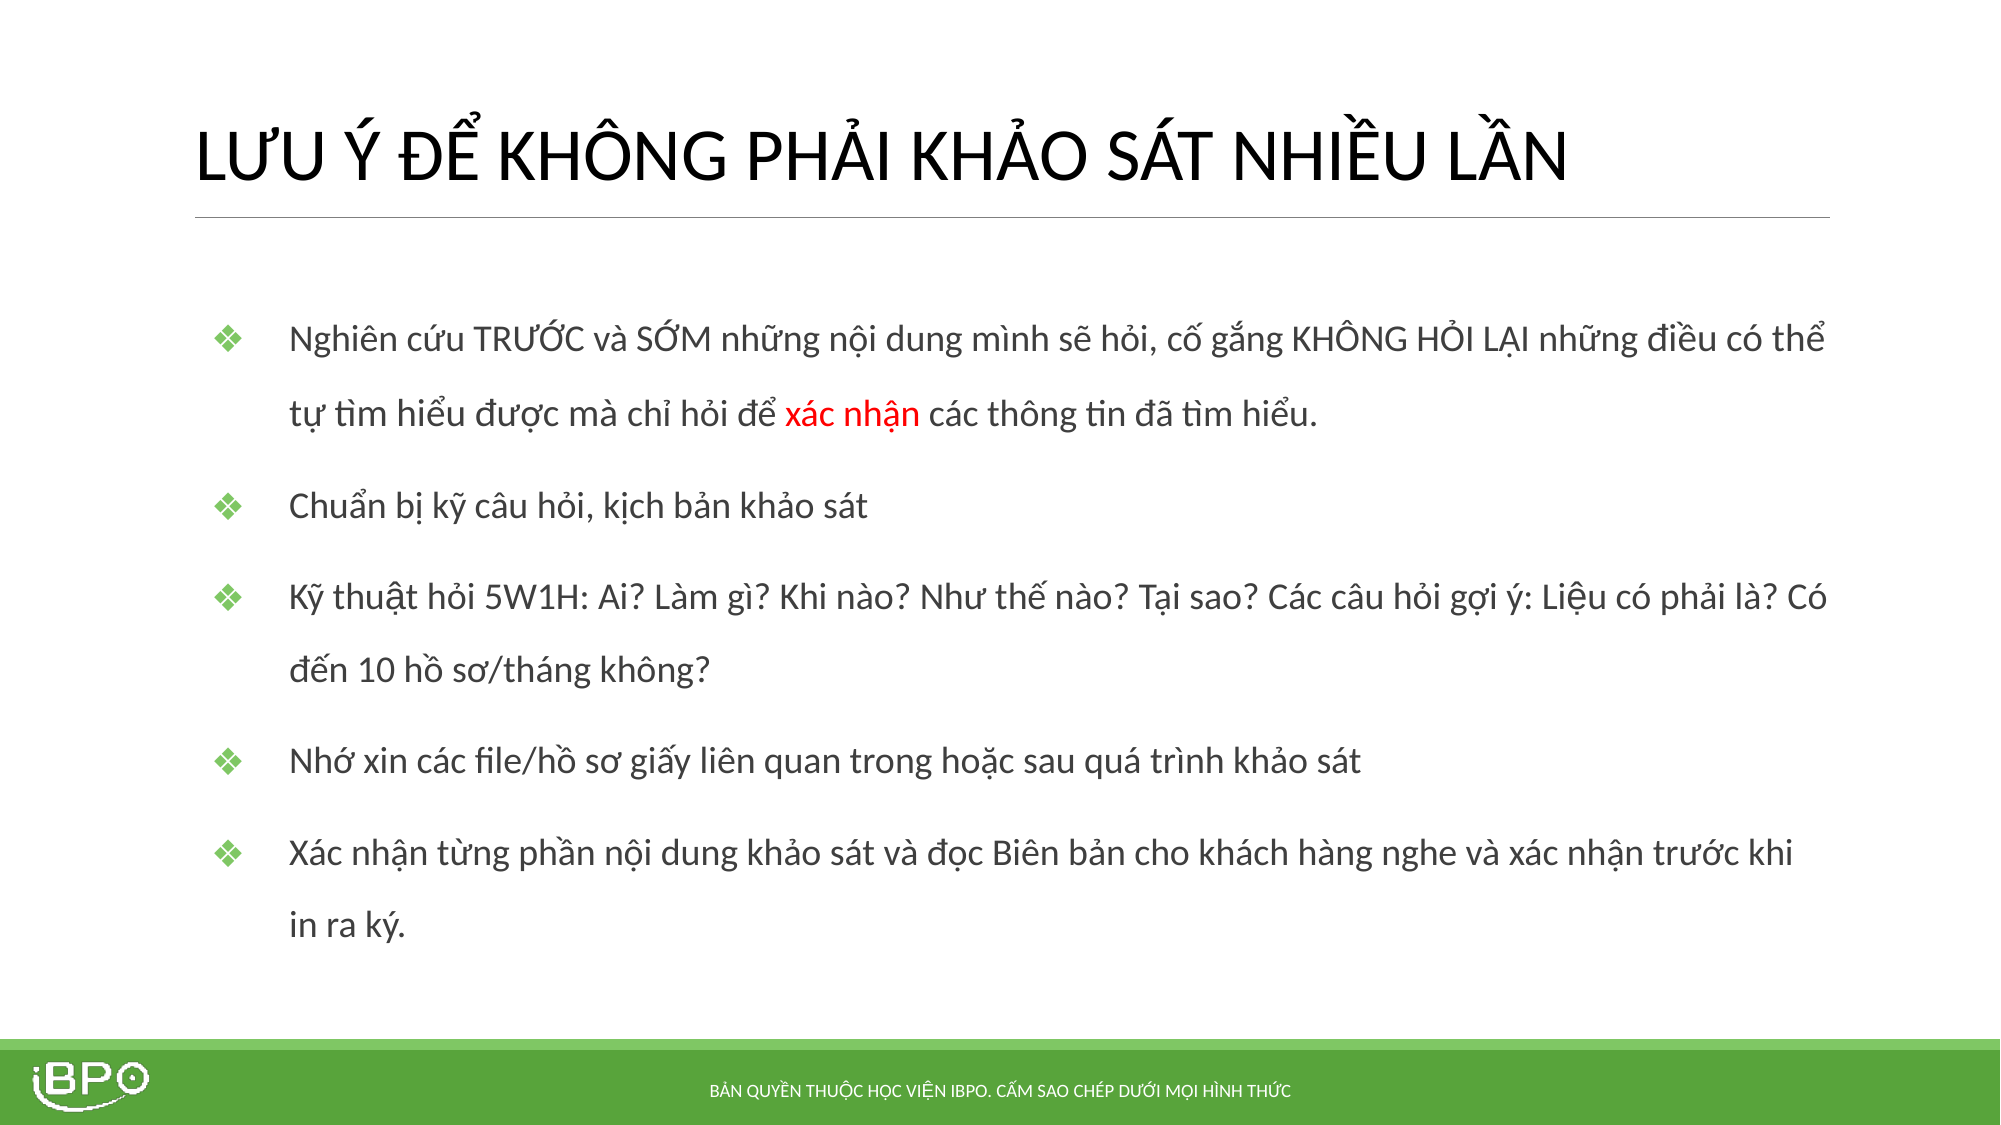

# LƯU Ý ĐỂ KHÔNG PHẢI KHẢO SÁT NHIỀU LẦN
Nghiên cứu TRƯỚC và SỚM những nội dung mình sẽ hỏi, cố gắng KHÔNG HỎI LẠI những điều có thể tự tìm hiểu được mà chỉ hỏi để xác nhận các thông tin đã tìm hiểu.
Chuẩn bị kỹ câu hỏi, kịch bản khảo sát
Kỹ thuật hỏi 5W1H: Ai? Làm gì? Khi nào? Như thế nào? Tại sao? Các câu hỏi gợi ý: Liệu có phải là? Có đến 10 hồ sơ/tháng không?
Nhớ xin các file/hồ sơ giấy liên quan trong hoặc sau quá trình khảo sát
Xác nhận từng phần nội dung khảo sát và đọc Biên bản cho khách hàng nghe và xác nhận trước khi in ra ký.
BẢN QUYỀN THUỘC HỌC VIỆN IBPO. CẤM SAO CHÉP DƯỚI MỌI HÌNH THỨC